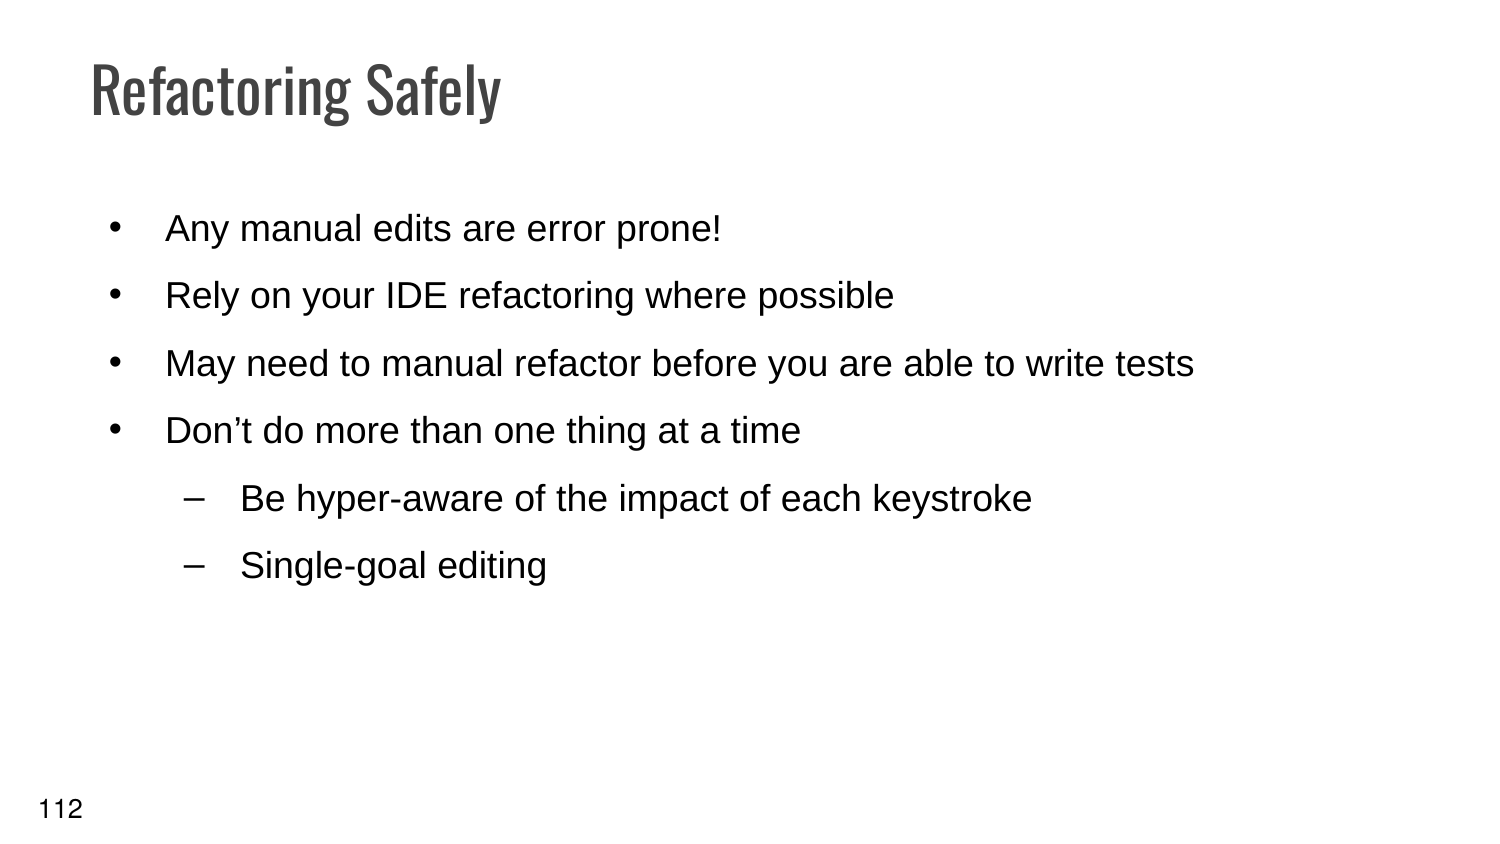

# Refactoring Safely
Any manual edits are error prone!
Rely on your IDE refactoring where possible
May need to manual refactor before you are able to write tests
Don’t do more than one thing at a time
Be hyper-aware of the impact of each keystroke
Single-goal editing
112